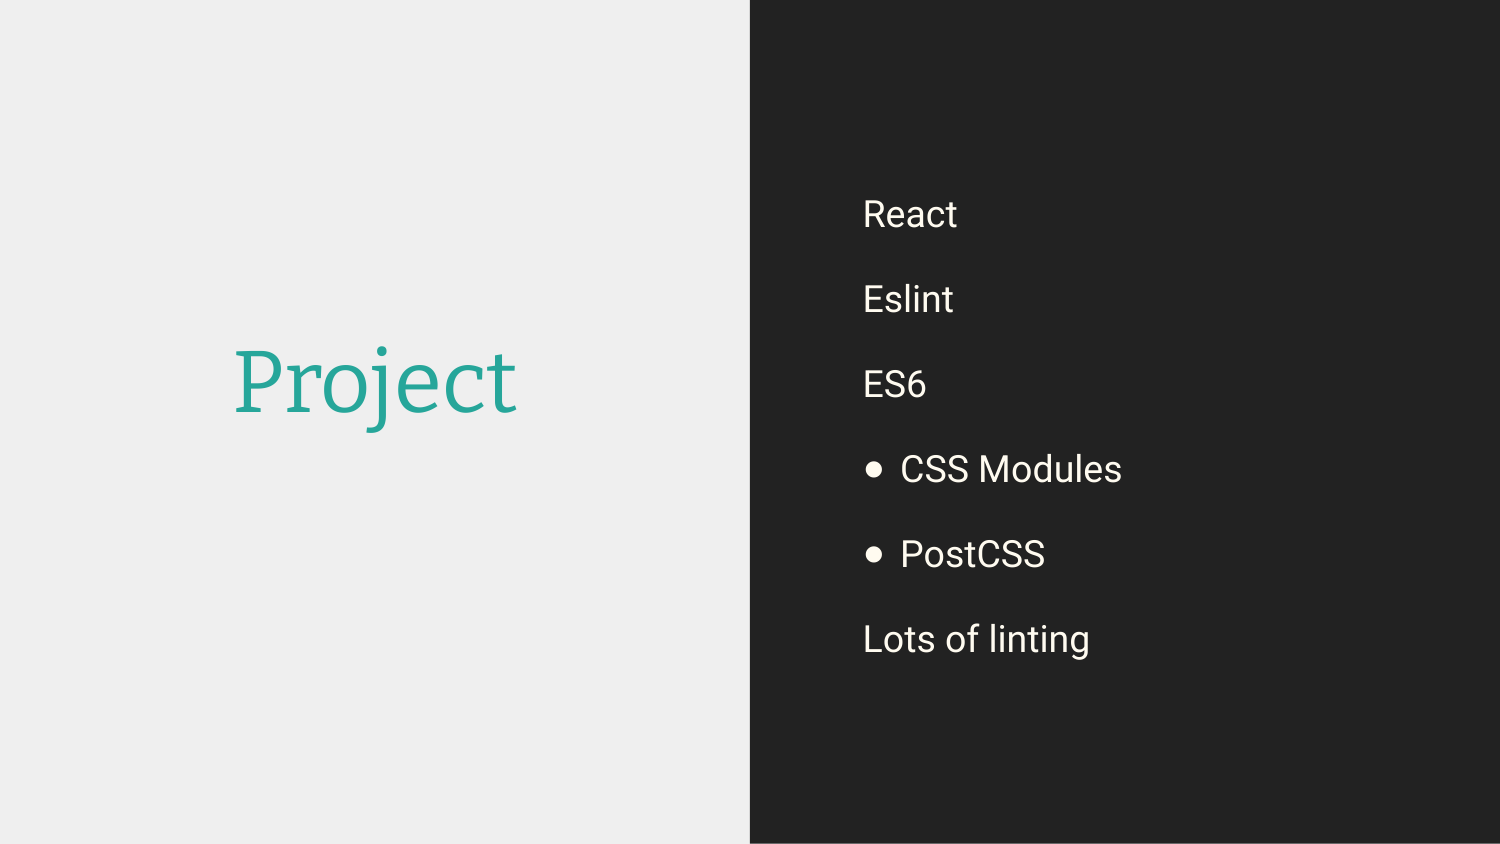

React
Eslint
ES6
CSS Modules
PostCSS
Lots of linting
# Project